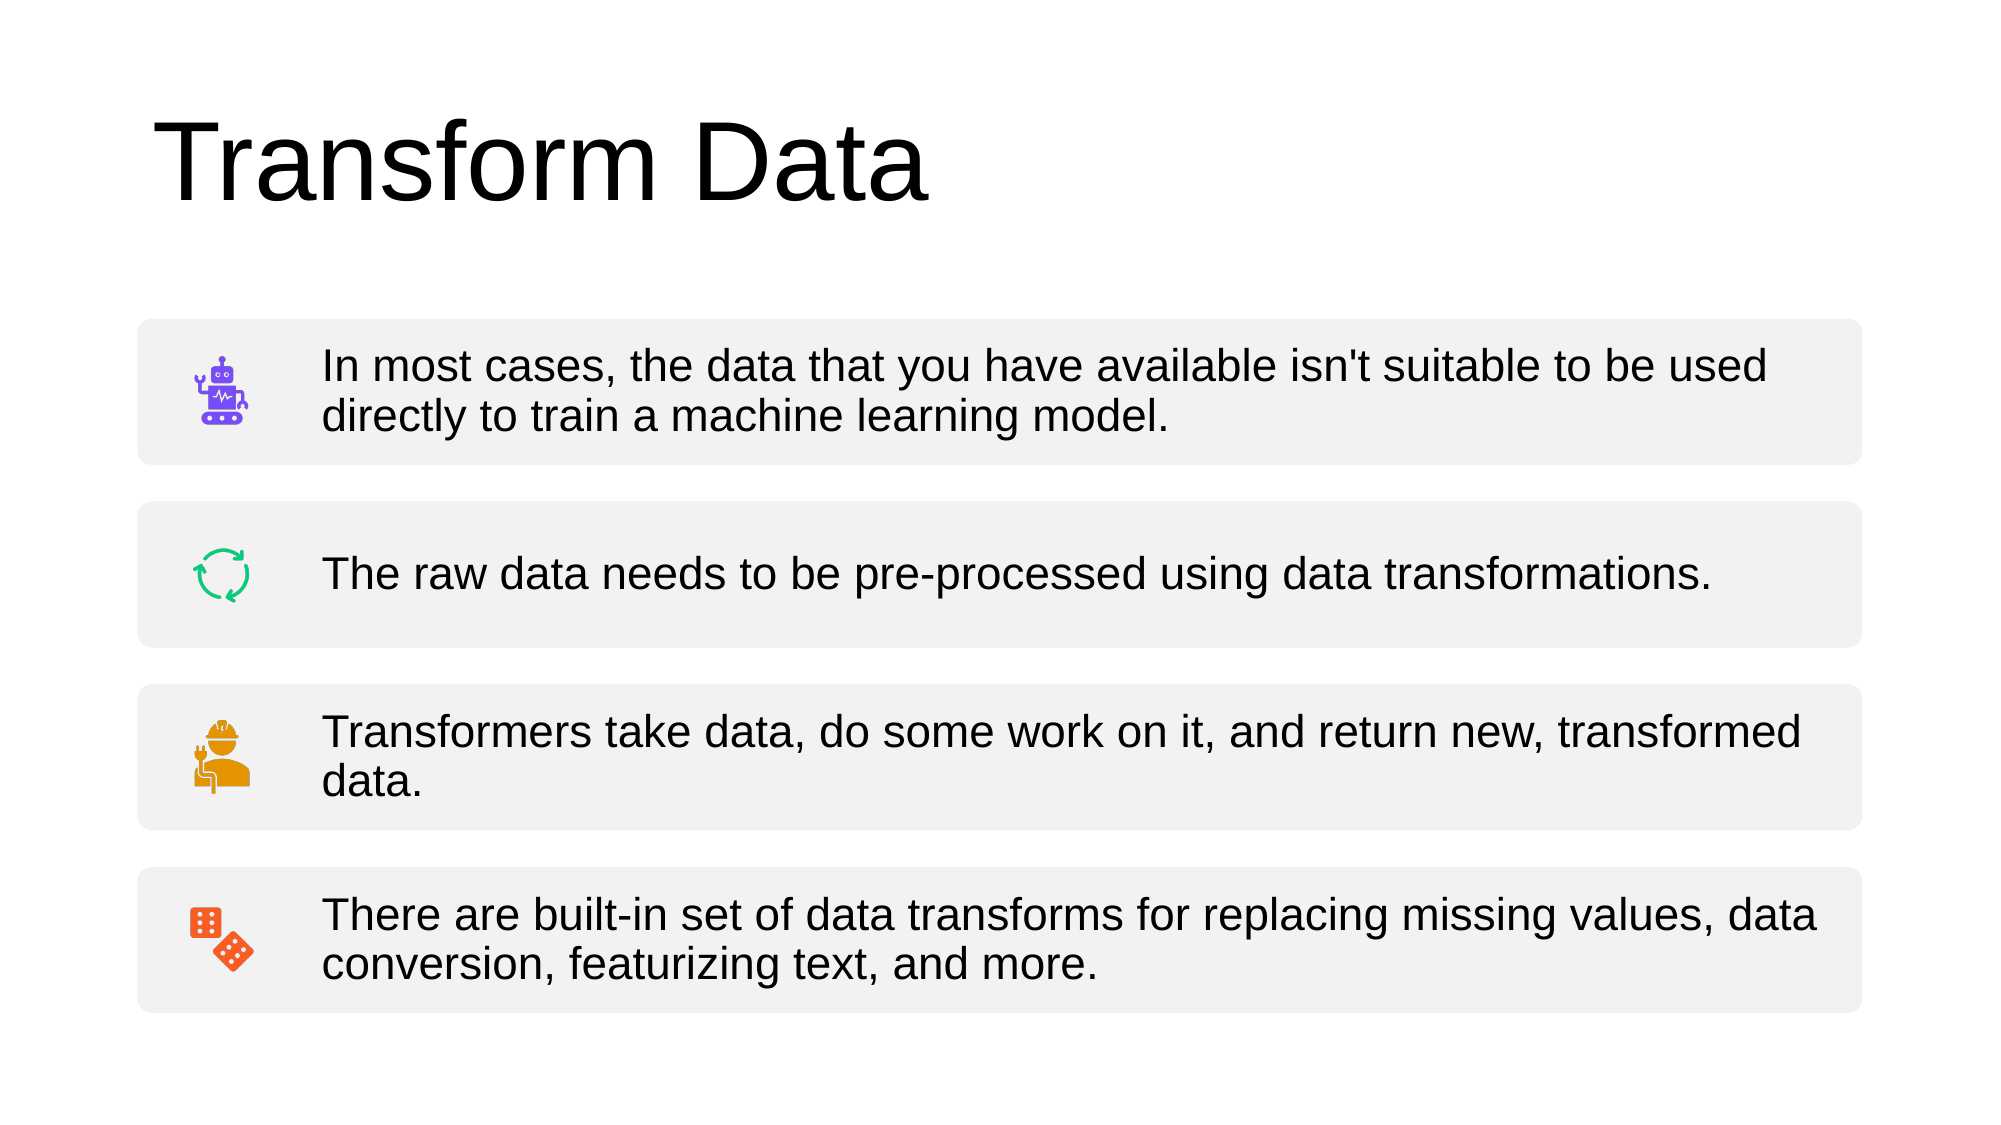

# Transform Data
In most cases, the data that you have available isn't suitable to be used directly to train a machine learning model.
The raw data needs to be pre-processed using data transformations.
Transformers take data, do some work on it, and return new, transformed data.
There are built-in set of data transforms for replacing missing values, data conversion, featurizing text, and more.